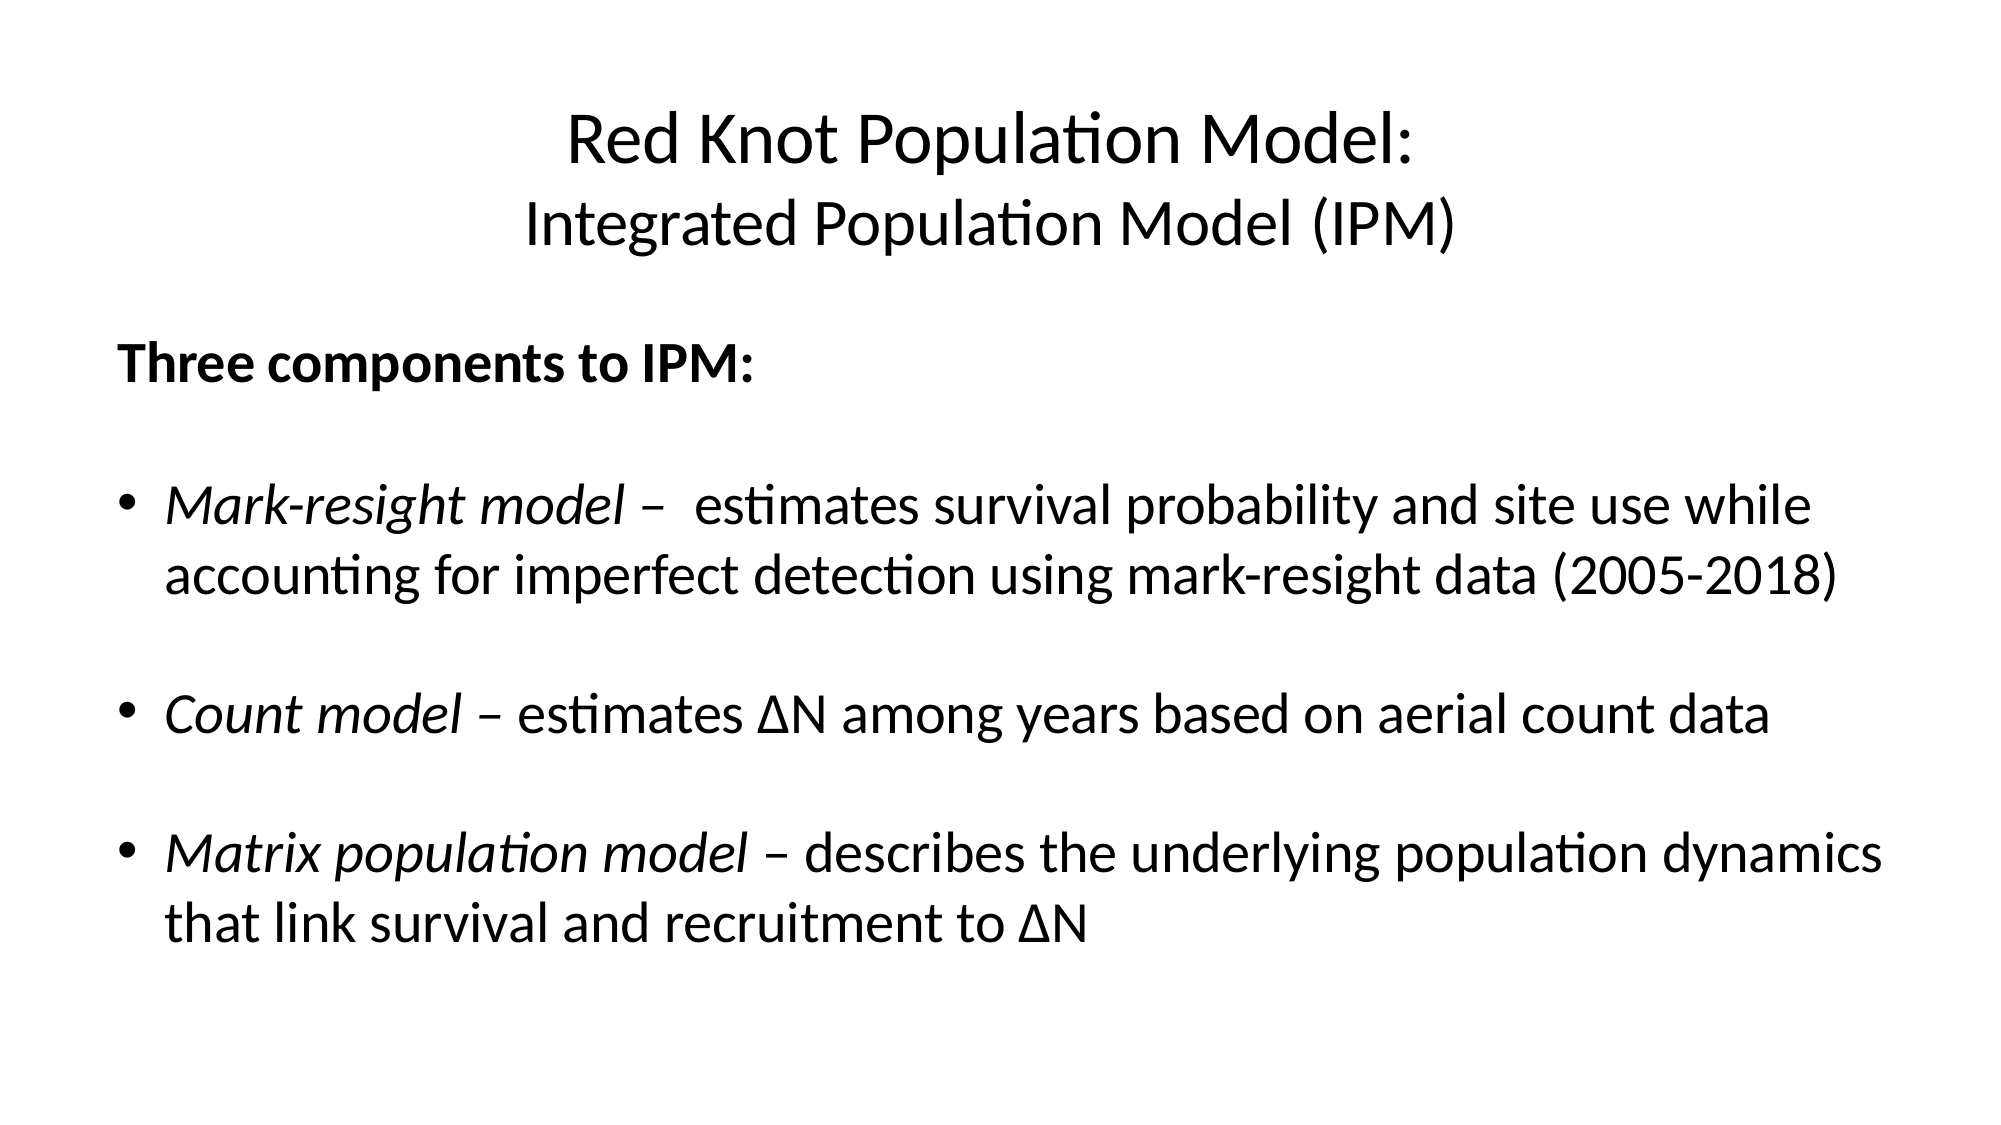

# Red Knot Population Model: Integrated Population Model (IPM)
Three components to IPM:

Mark-resight model –  estimates survival probability and site use while accounting for imperfect detection using mark-resight data (2005-2018)

Count model – estimates ΔN among years based on aerial count data

Matrix population model – describes the underlying population dynamics that link survival and recruitment to ΔN